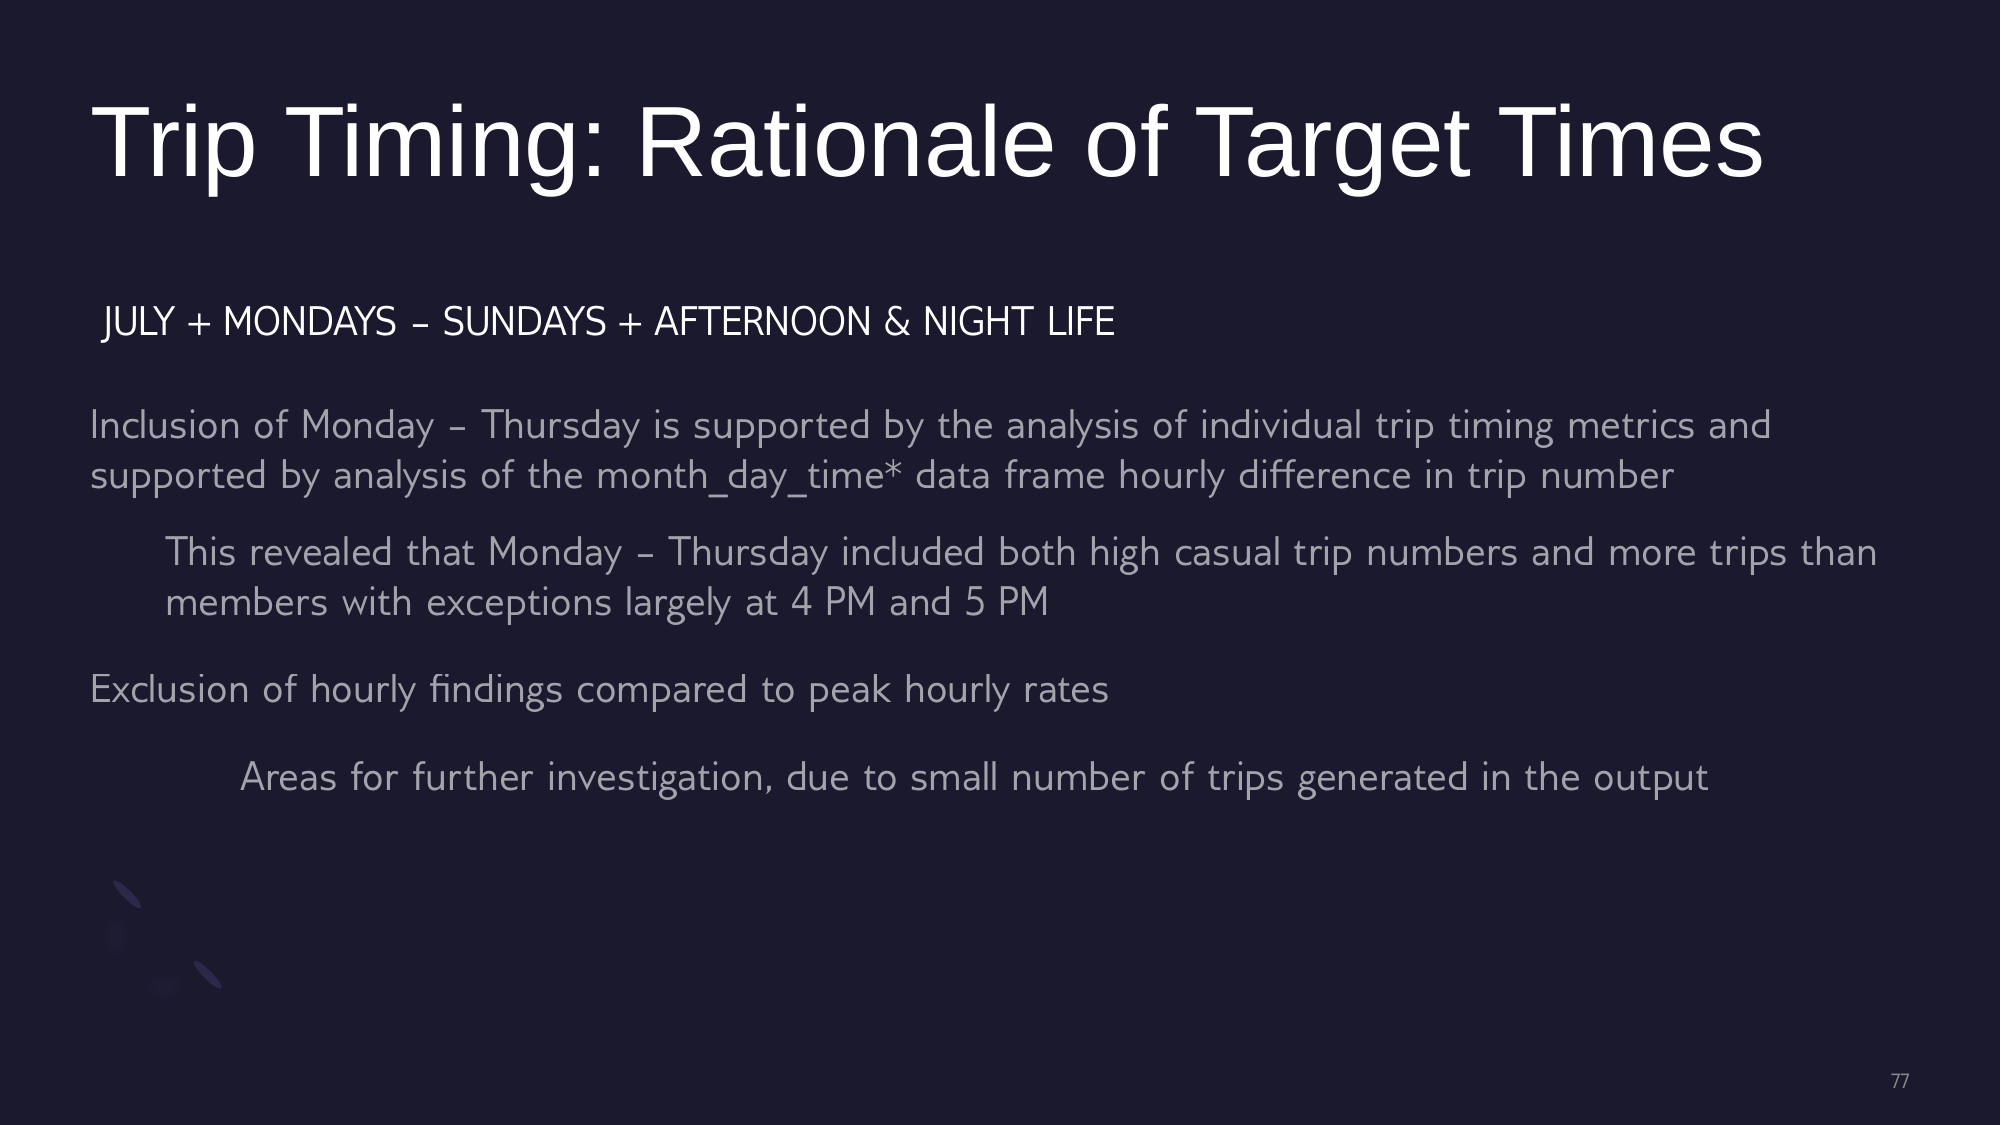

# Trip Timing: Rationale of Target Times
July + Mondays – Sundays + Afternoon & Night life
Inclusion of Monday – Thursday is supported by the analysis of individual trip timing metrics and supported by analysis of the month_day_time* data frame hourly difference in trip number
This revealed that Monday – Thursday included both high casual trip numbers and more trips than members with exceptions largely at 4 PM and 5 PM
Exclusion of hourly findings compared to peak hourly rates
	Areas for further investigation, due to small number of trips generated in the output

77